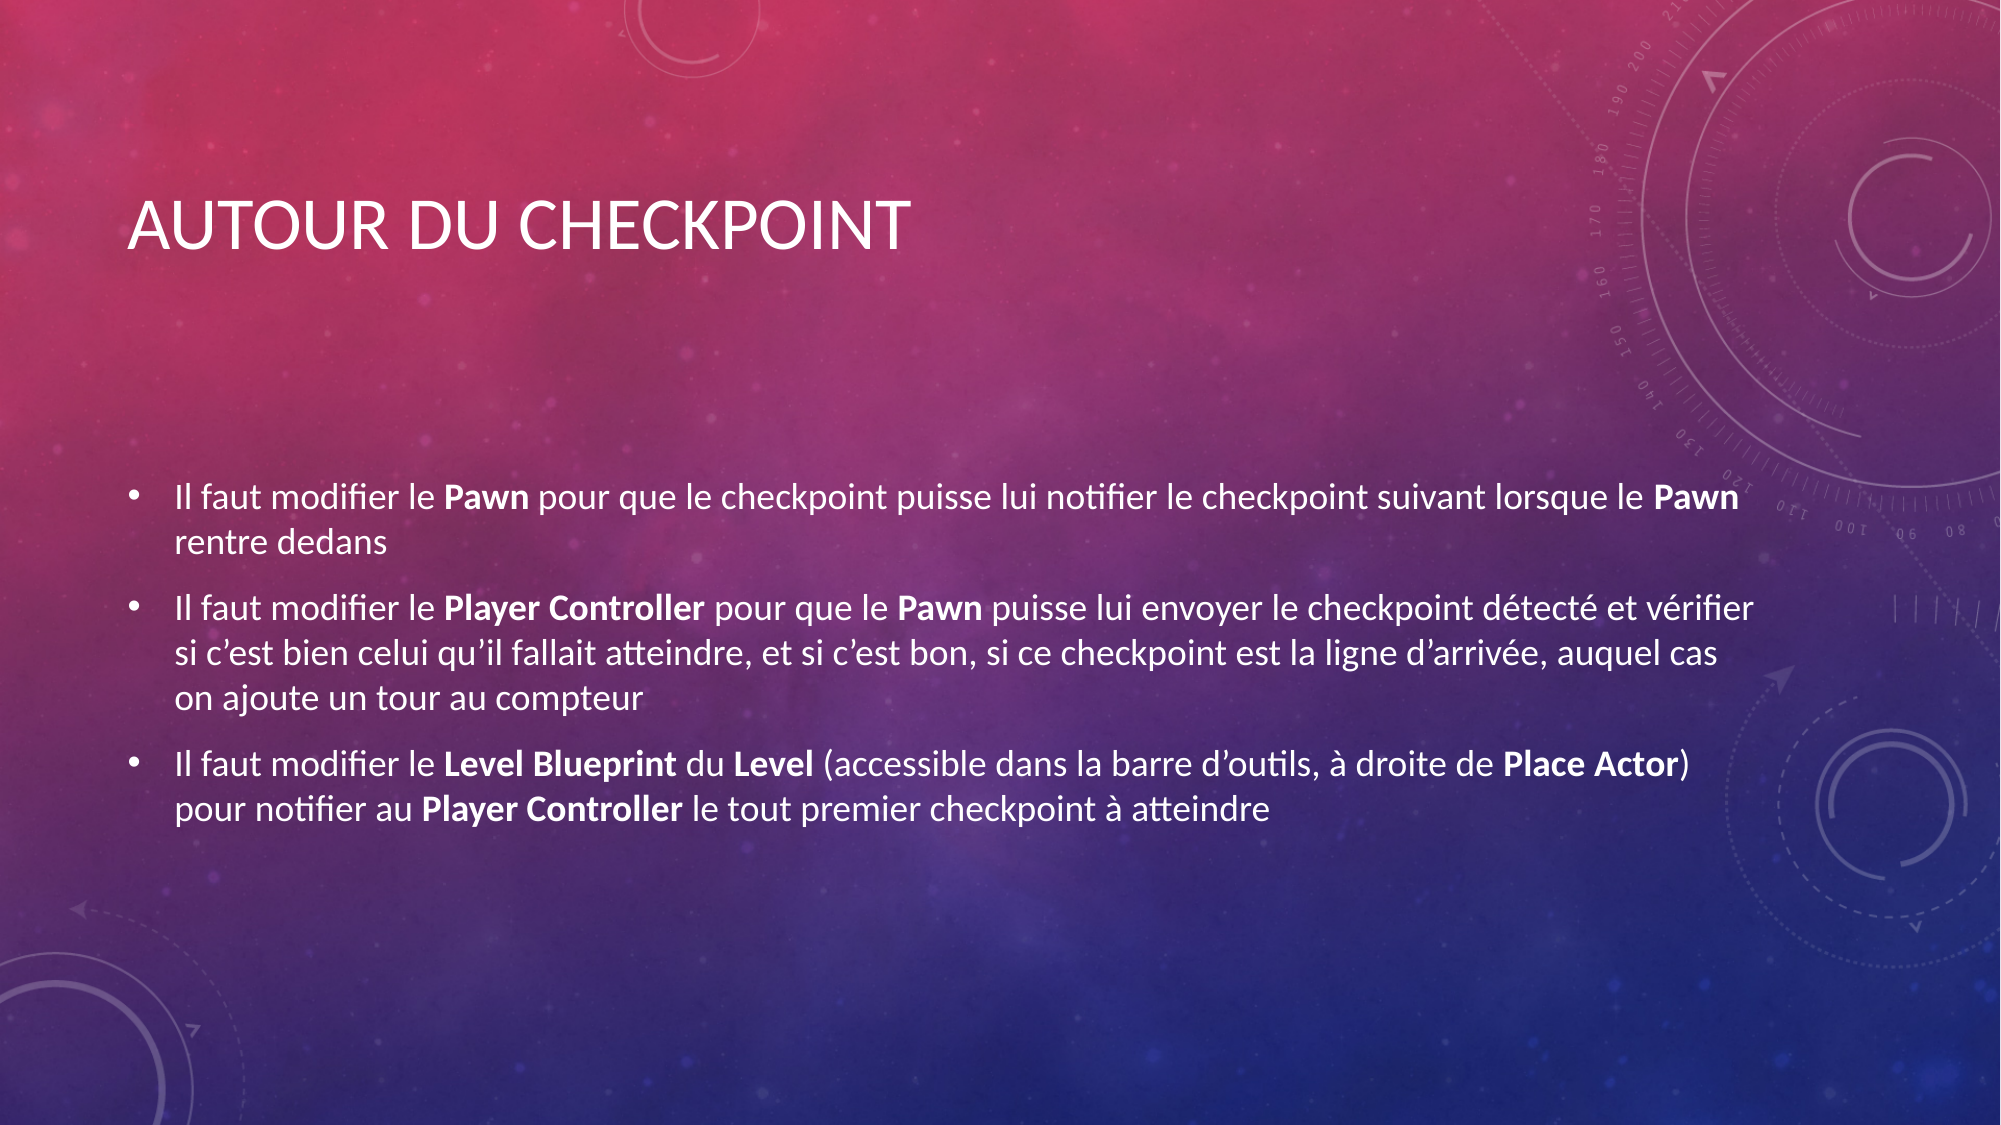

# Autour du checkpoint
Il faut modifier le Pawn pour que le checkpoint puisse lui notifier le checkpoint suivant lorsque le Pawn rentre dedans
Il faut modifier le Player Controller pour que le Pawn puisse lui envoyer le checkpoint détecté et vérifier si c’est bien celui qu’il fallait atteindre, et si c’est bon, si ce checkpoint est la ligne d’arrivée, auquel cas on ajoute un tour au compteur
Il faut modifier le Level Blueprint du Level (accessible dans la barre d’outils, à droite de Place Actor) pour notifier au Player Controller le tout premier checkpoint à atteindre